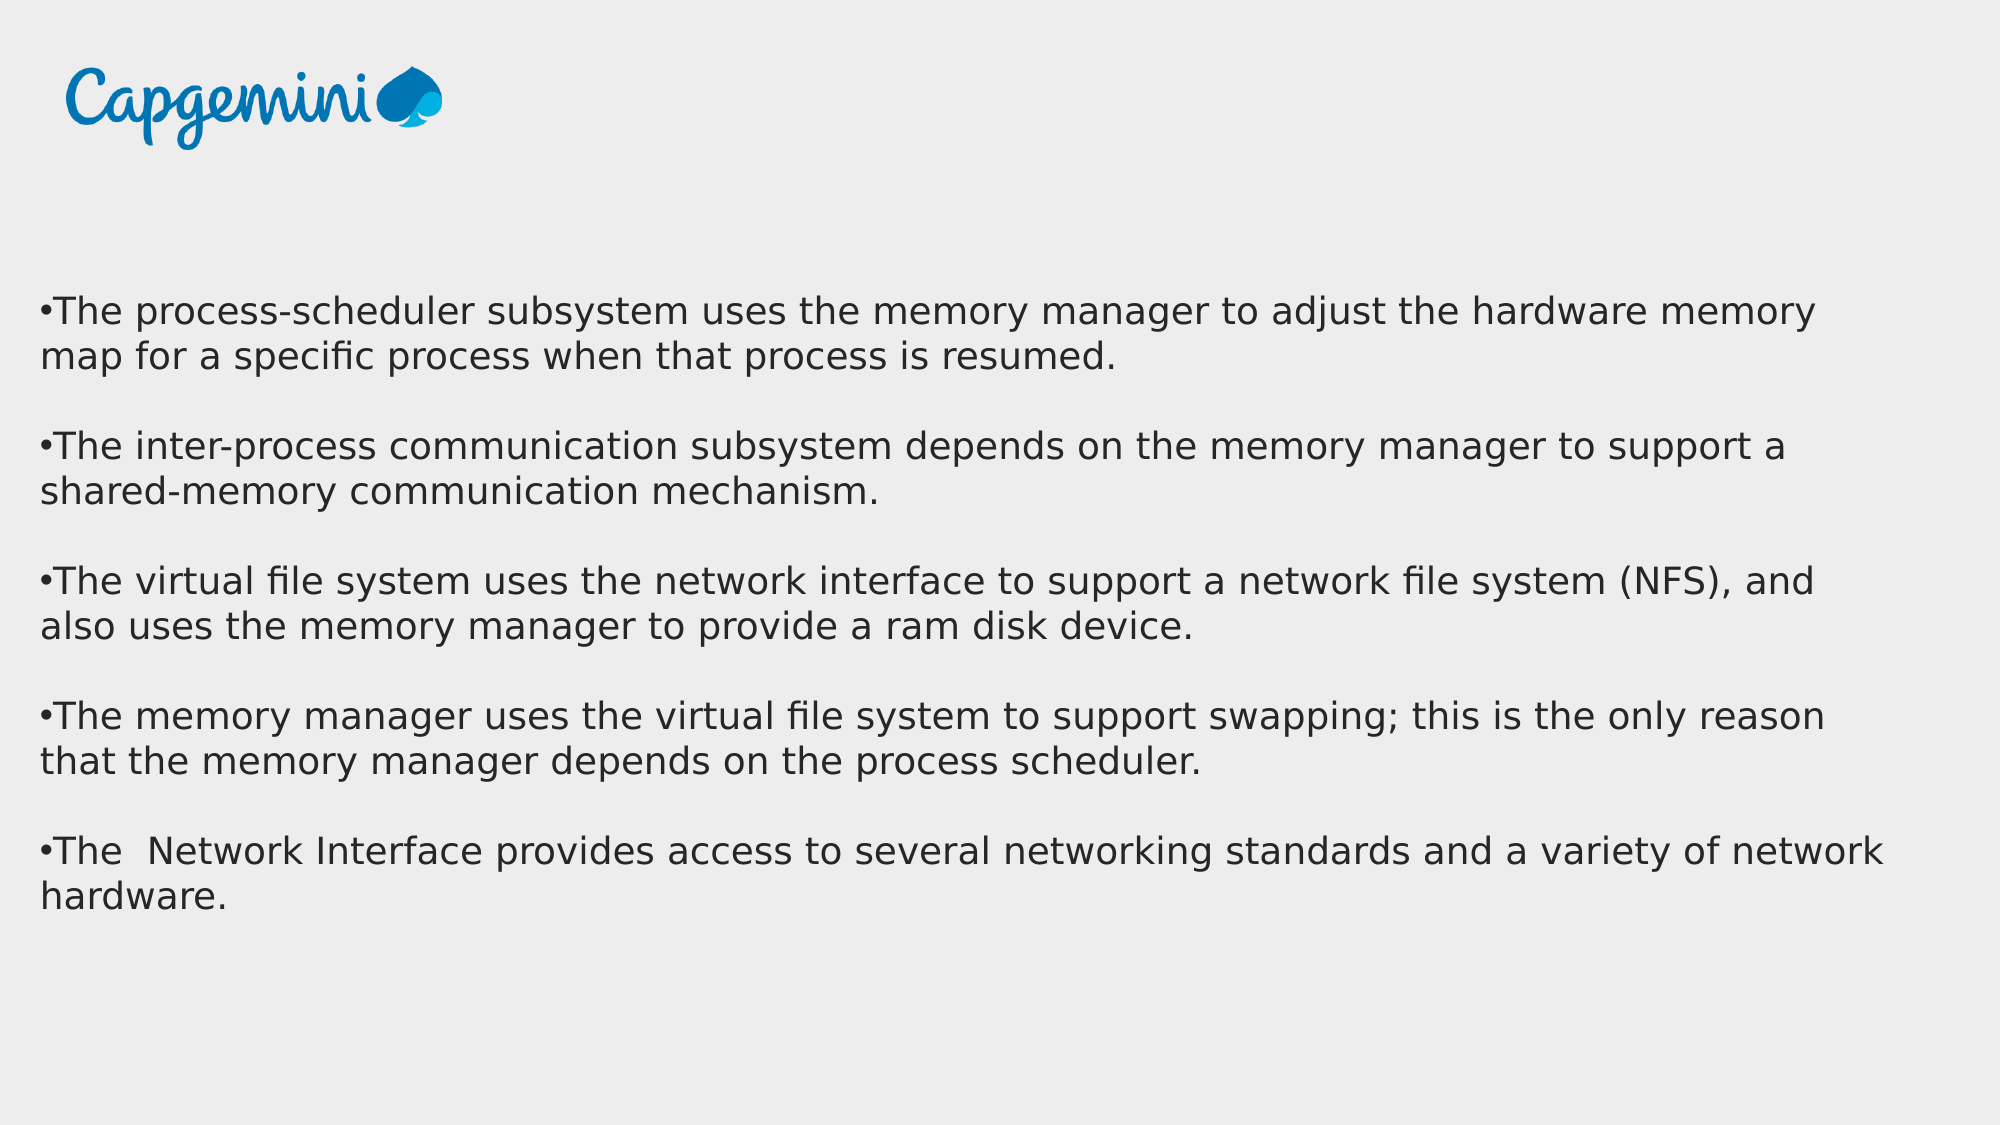

The process-scheduler subsystem uses the memory manager to adjust the hardware memory map for a specific process when that process is resumed.

The inter-process communication subsystem depends on the memory manager to support a shared-memory communication mechanism.

The virtual file system uses the network interface to support a network file system (NFS), and also uses the memory manager to provide a ram disk device.

The memory manager uses the virtual file system to support swapping; this is the only reason that the memory manager depends on the process scheduler.

The  Network Interface provides access to several networking standards and a variety of network hardware.